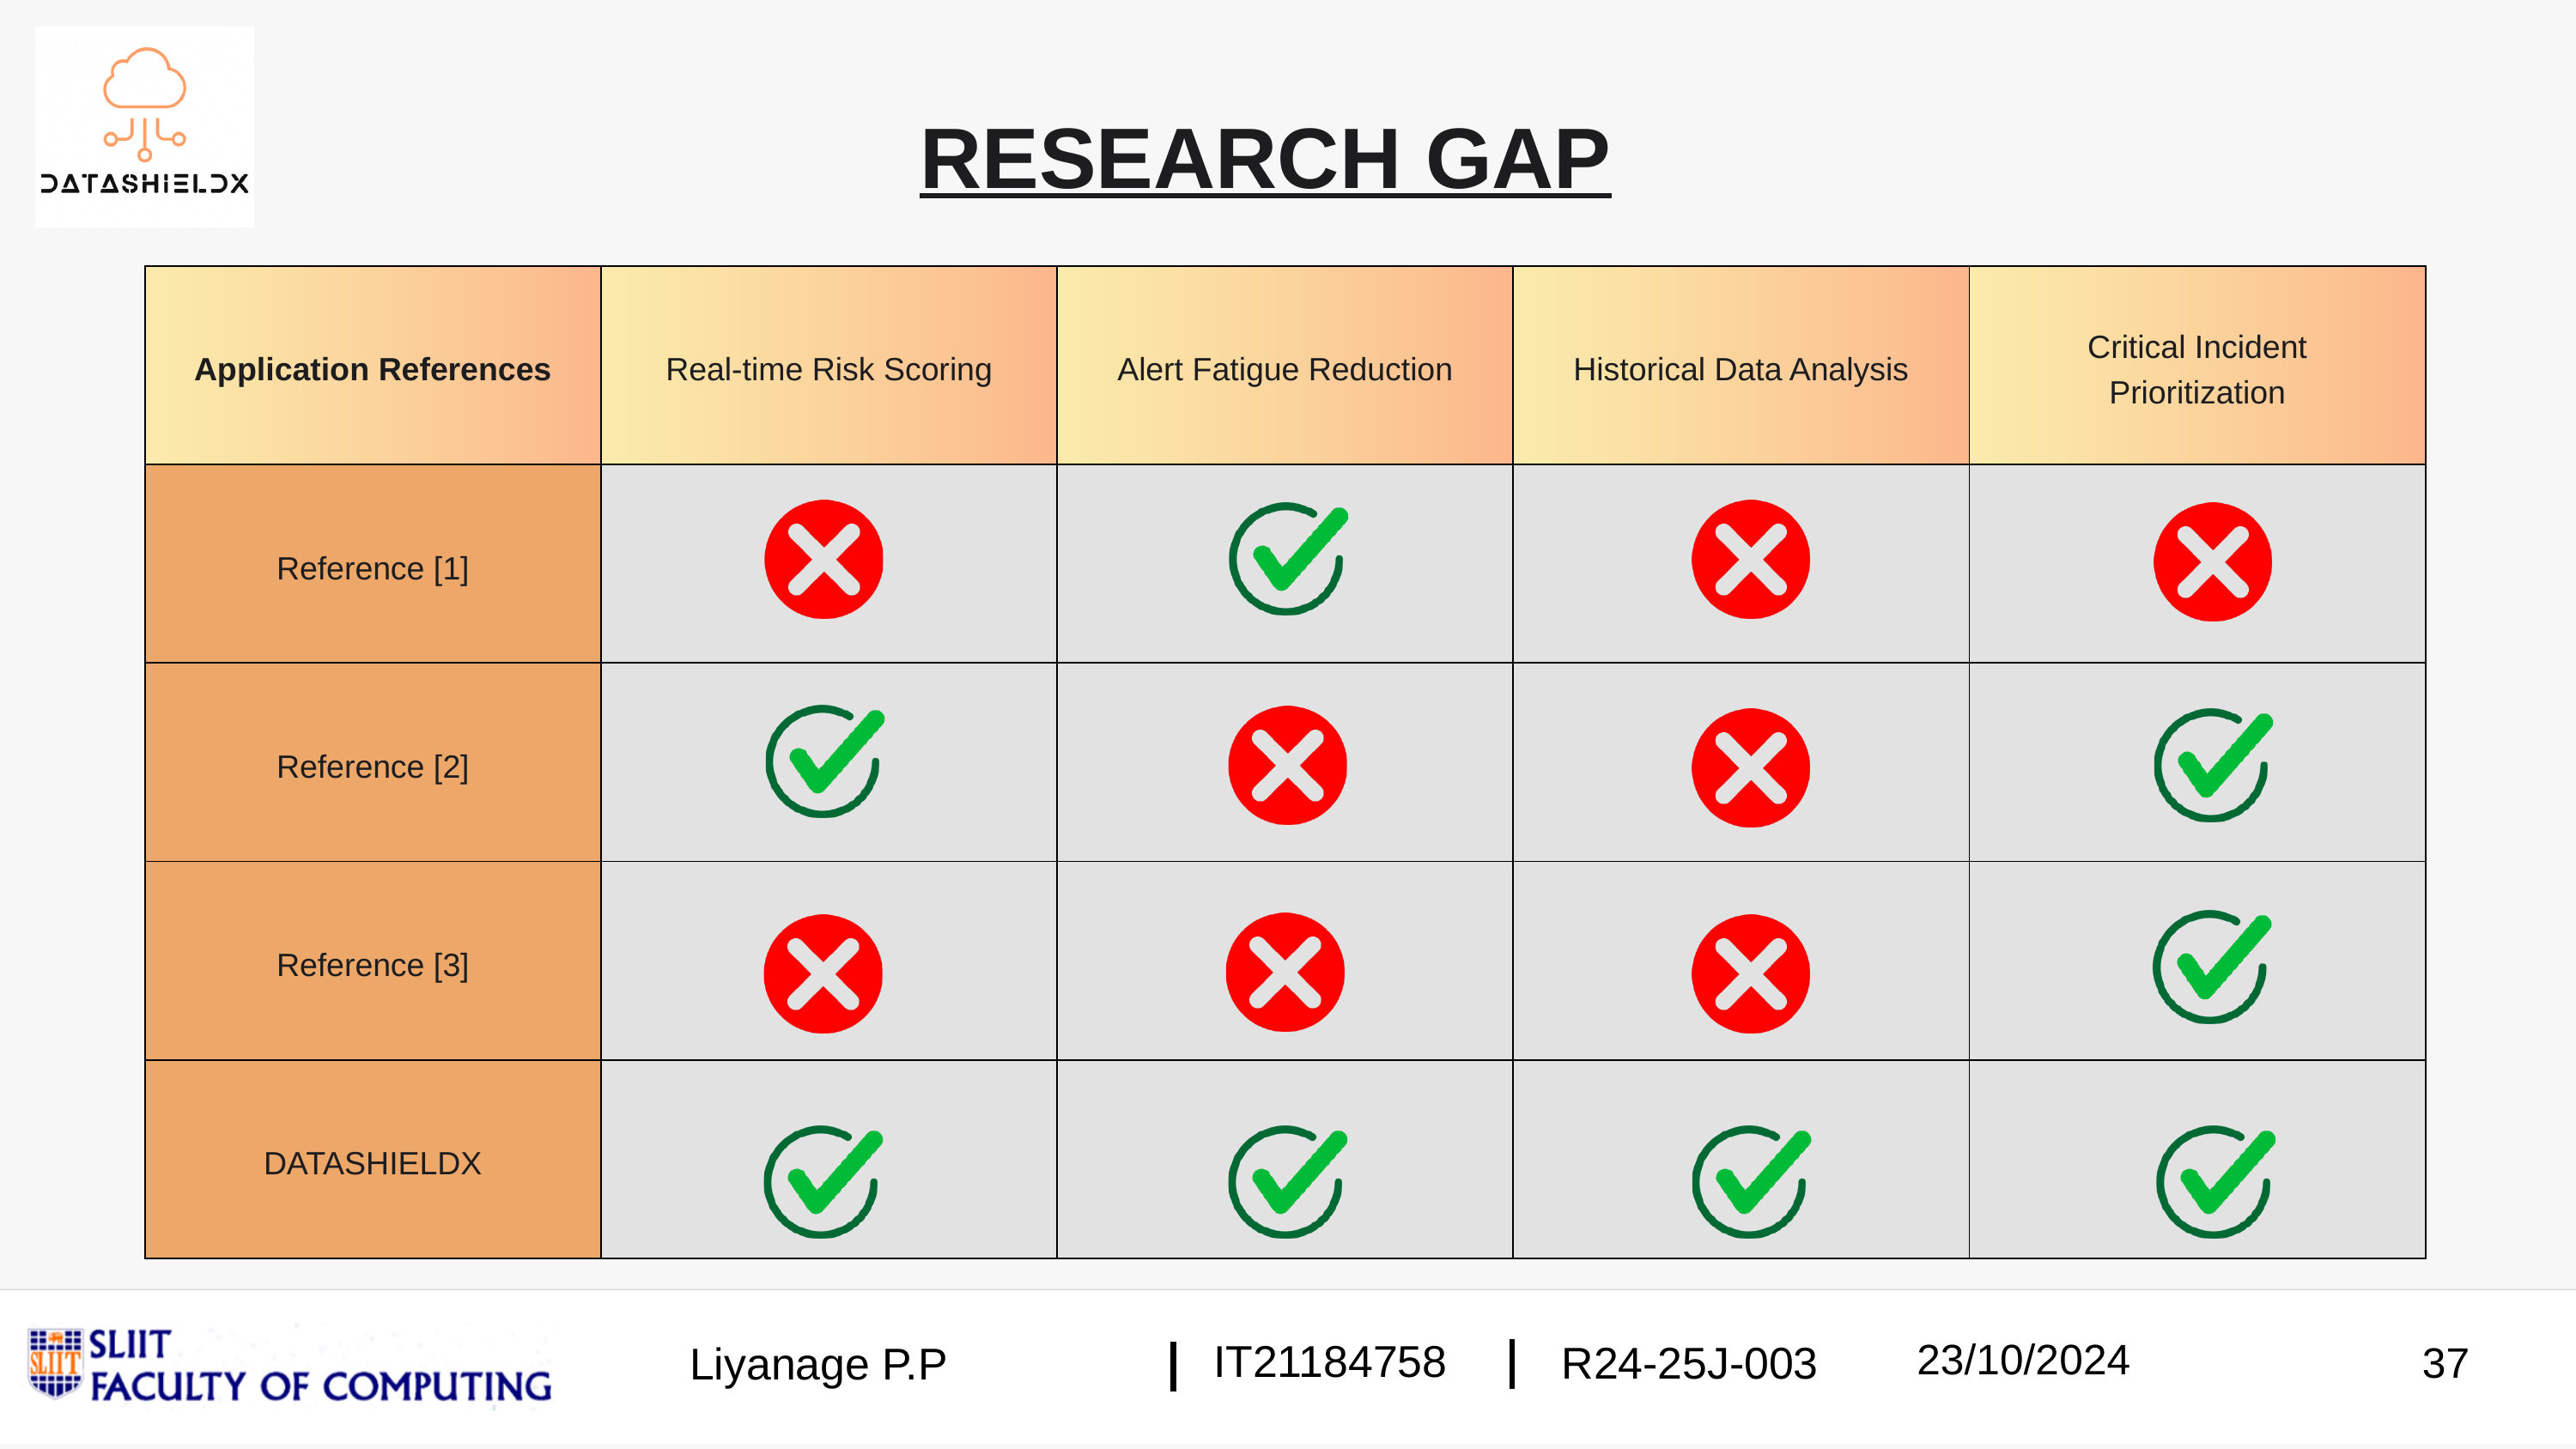

RESEARCH GAP
| Application References | Real-time Risk Scoring | Alert Fatigue Reduction | Historical Data Analysis | Critical Incident Prioritization |
| --- | --- | --- | --- | --- |
| Reference [1] |  |  |  |  |
| Reference [2] |  |  |  |  |
| Reference [3] |  |  |  |  |
| DATASHIELDX |  |  |  |  |

23/10/2024
IT21184758
R24-25J-003
Liyanage P.P
37